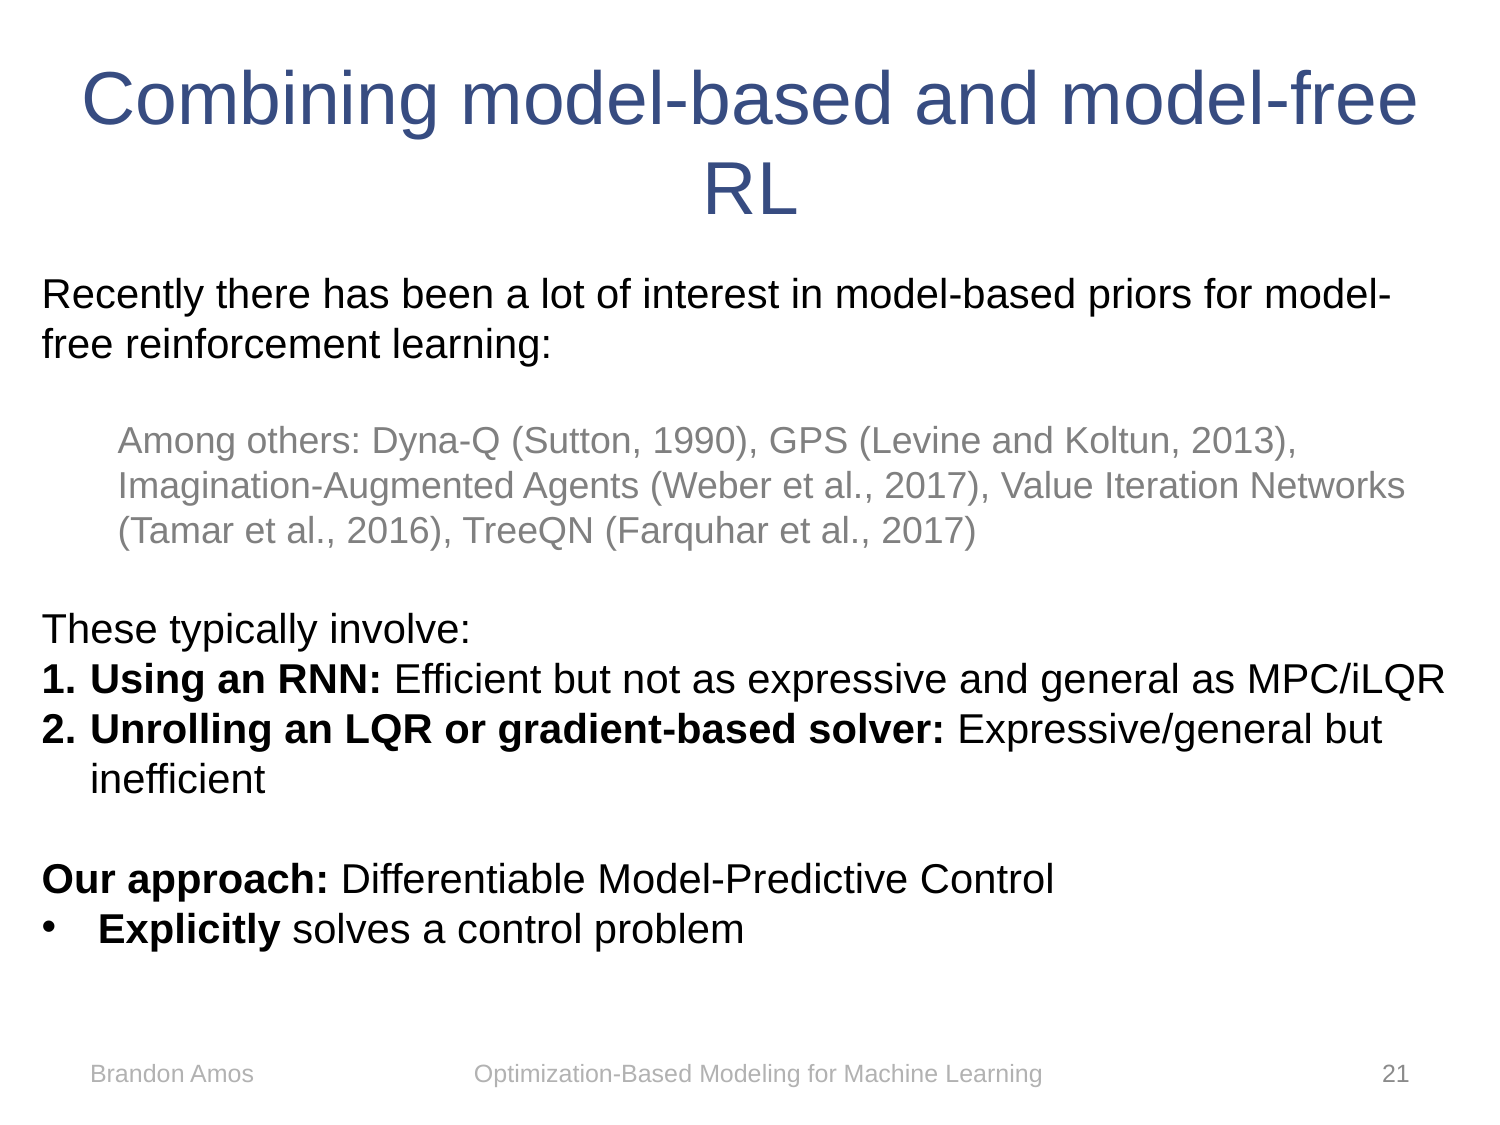

# Combining model-based and model-free RL
Recently there has been a lot of interest in model-based priors for model-free reinforcement learning:

Among others: Dyna-Q (Sutton, 1990), GPS (Levine and Koltun, 2013), Imagination-Augmented Agents (Weber et al., 2017), Value Iteration Networks (Tamar et al., 2016), TreeQN (Farquhar et al., 2017)

These typically involve:
Using an RNN: Efficient but not as expressive and general as MPC/iLQR
Unrolling an LQR or gradient-based solver: Expressive/general but inefficient

Our approach: Differentiable Model-Predictive Control
Explicitly solves a control problem
Optimization-Based Modeling for Machine Learning
Brandon Amos
21